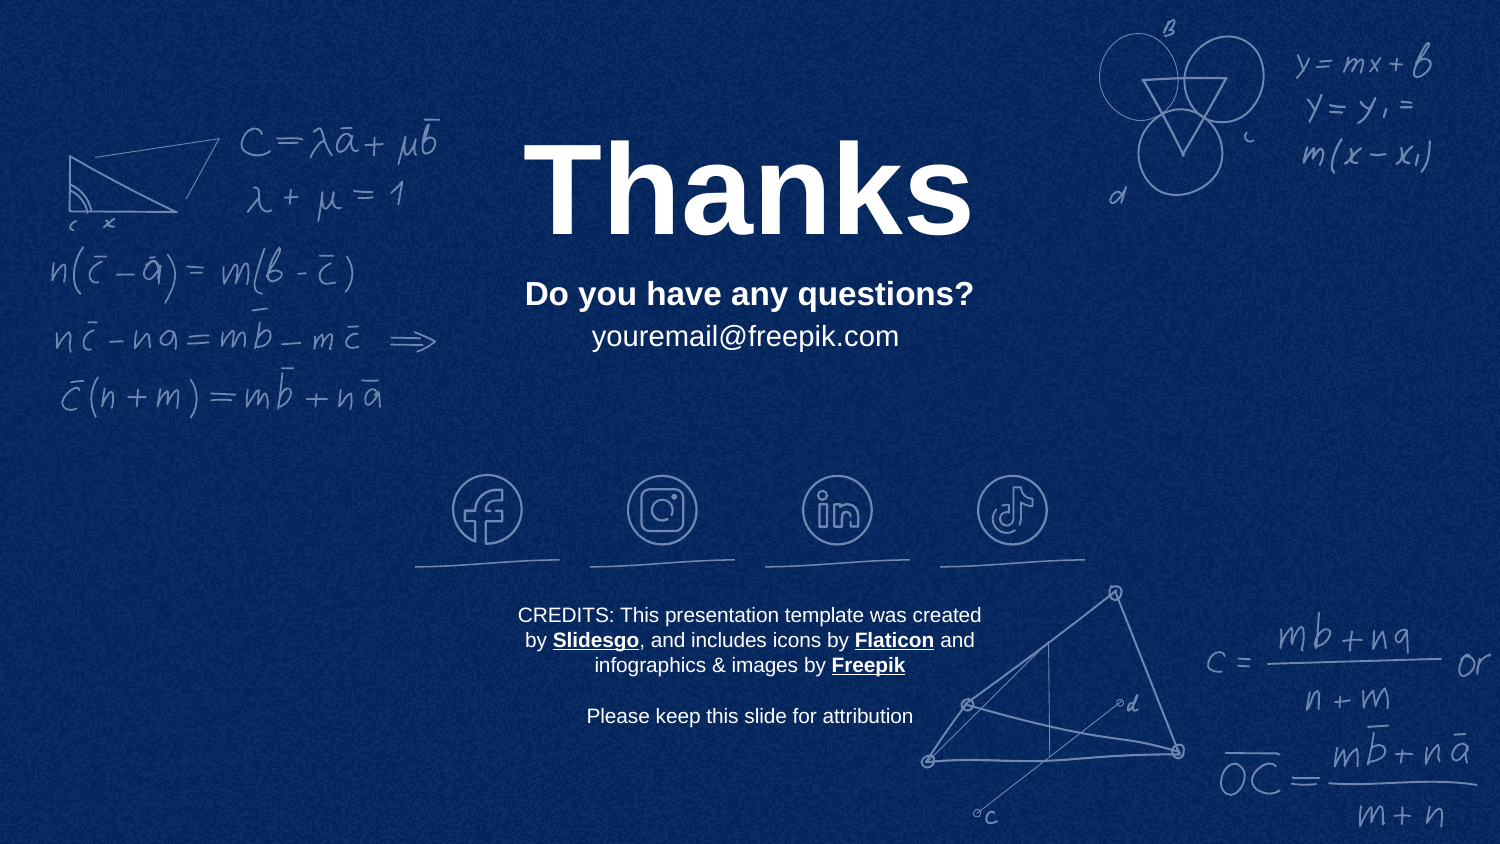

# Thanks

Do you have any questions?
youremail@freepik.com

Please keep this slide for attribution